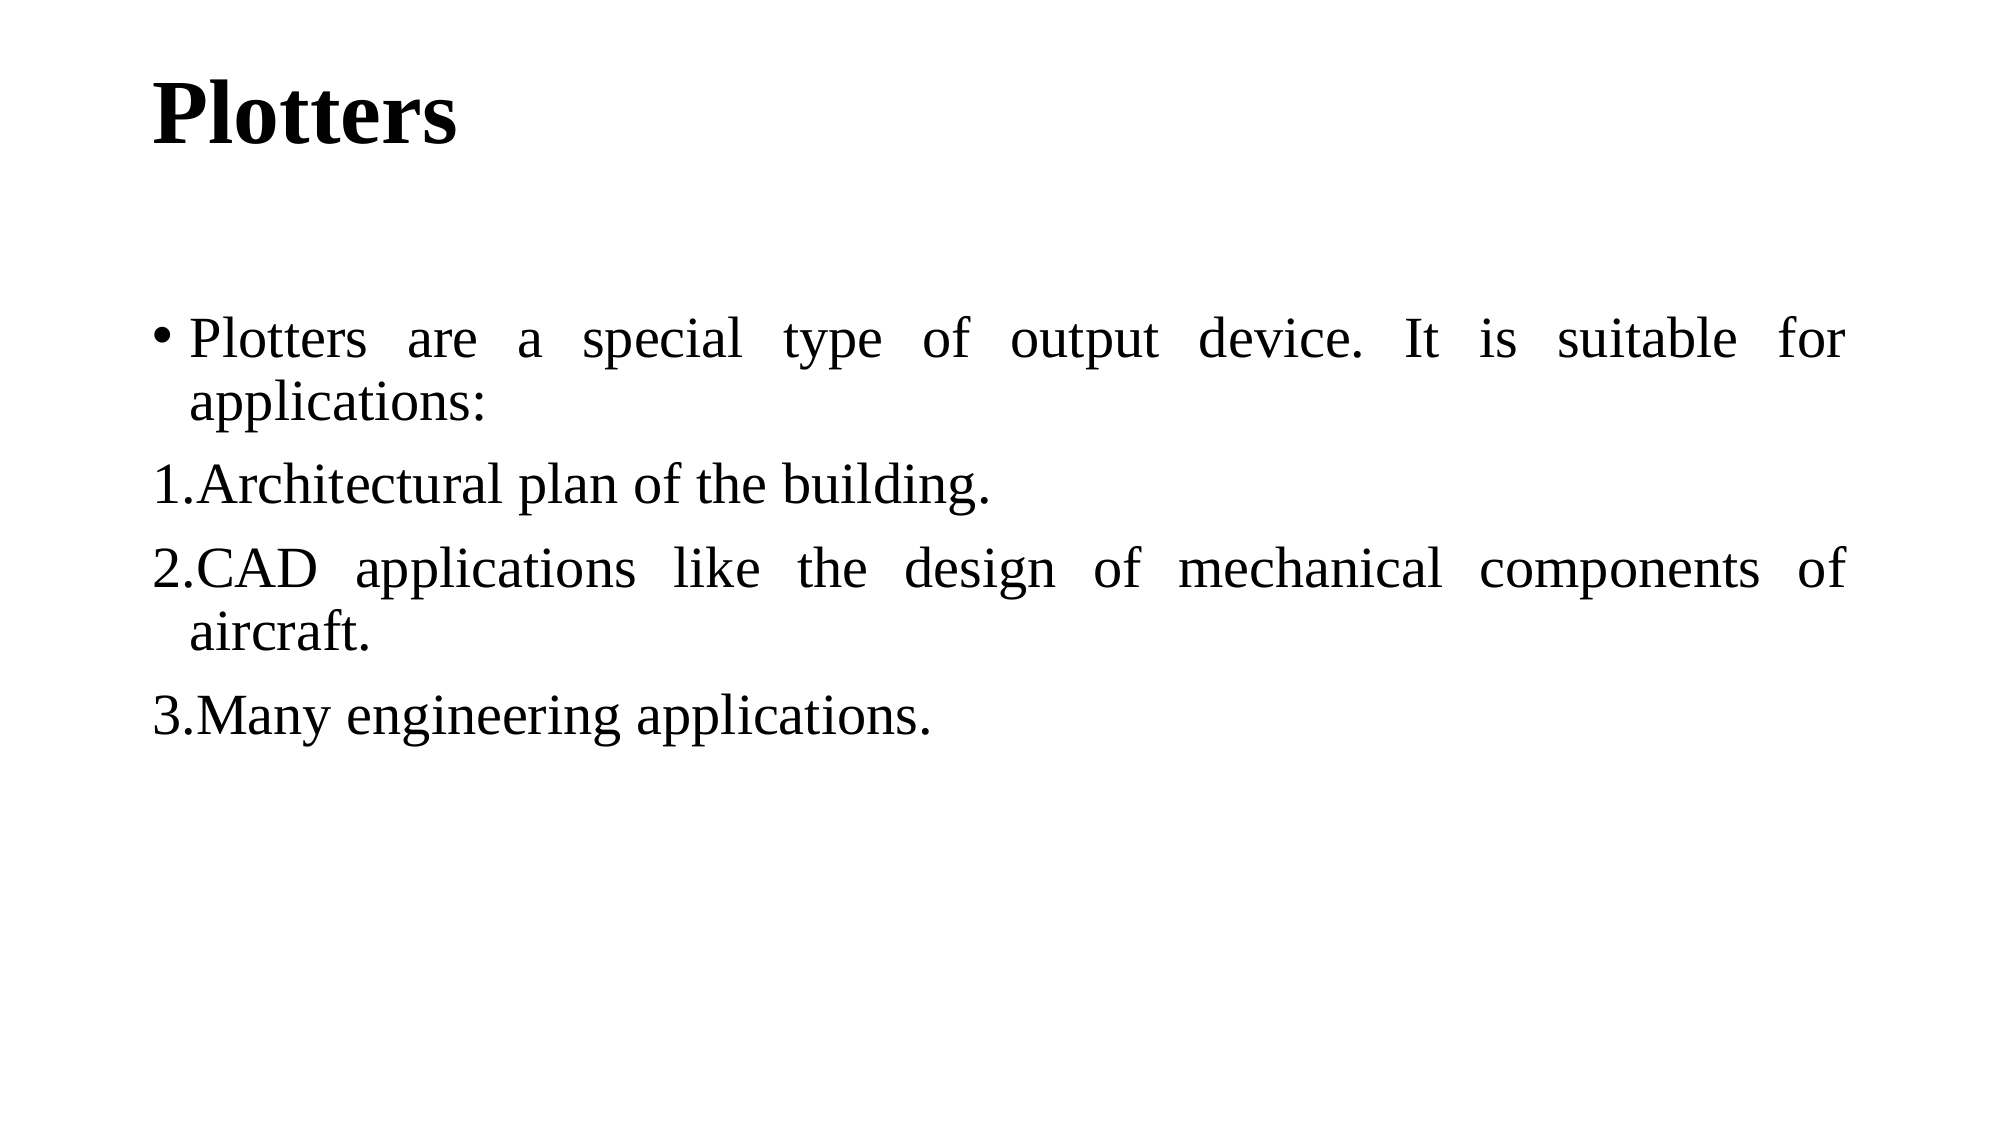

# Plotters
Plotters are a special type of output device. It is suitable for applications:
Architectural plan of the building.
CAD applications like the design of mechanical components of aircraft.
Many engineering applications.